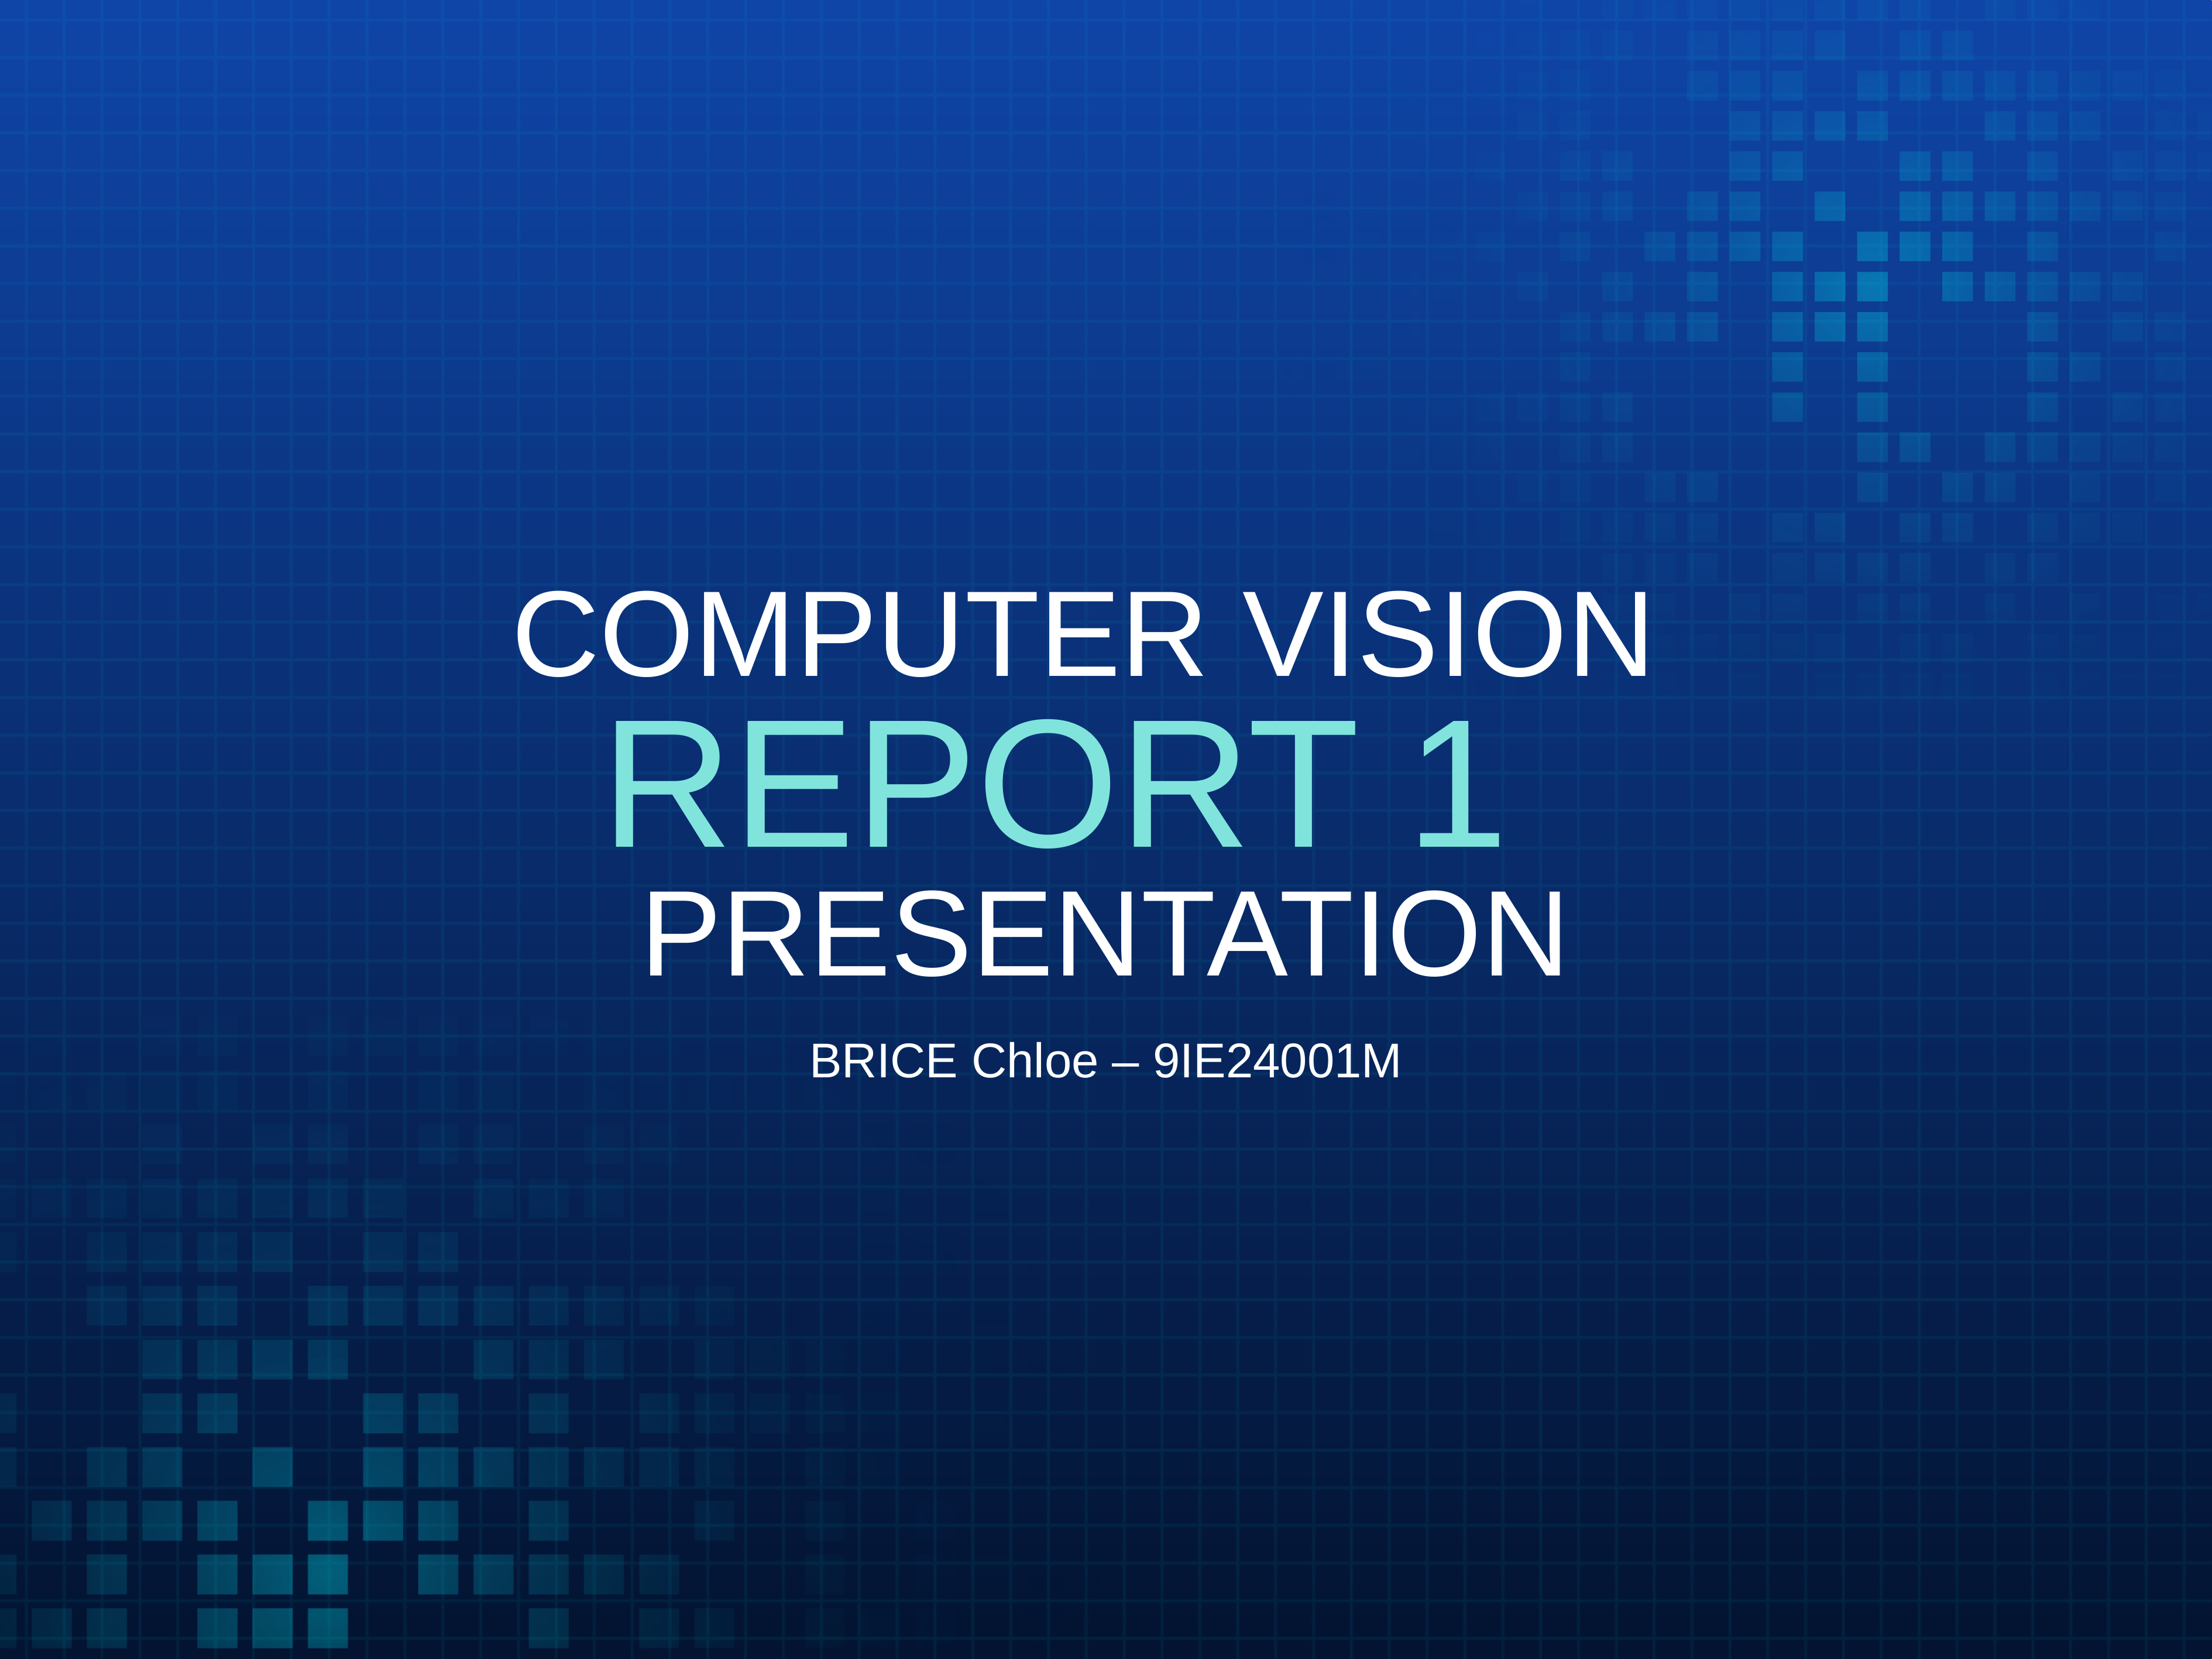

# COMPUTER VISION REPORT 1 PRESENTATION
BRICE Chloe – 9IE24001M